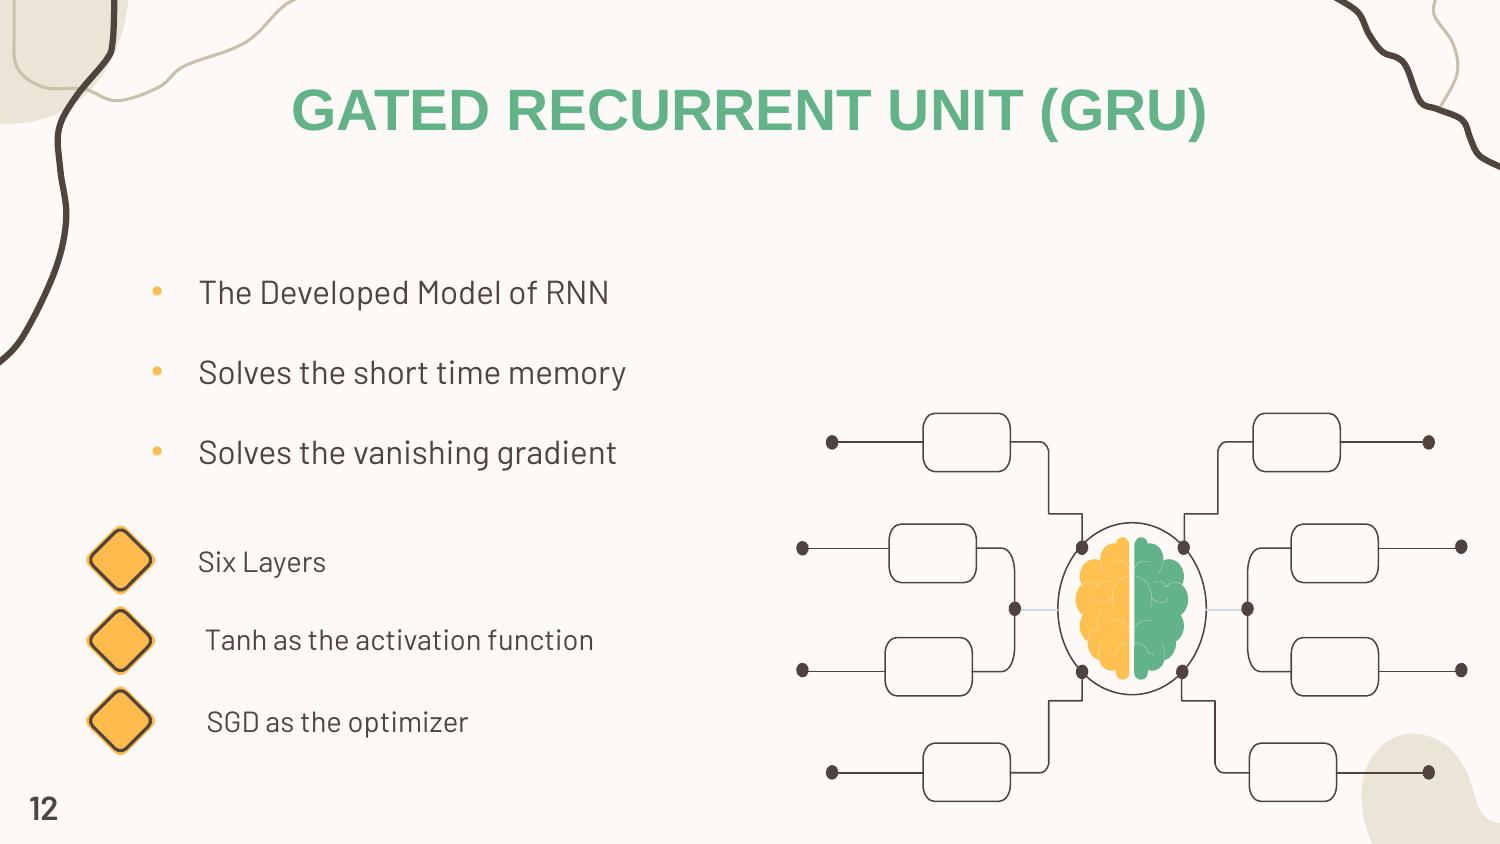

# GATED RECURRENT UNIT (GRU)
The Developed Model of RNN
Solves the short time memory
Solves the vanishing gradient

Six Layers

Tanh as the activation function

SGD as the optimizer

12